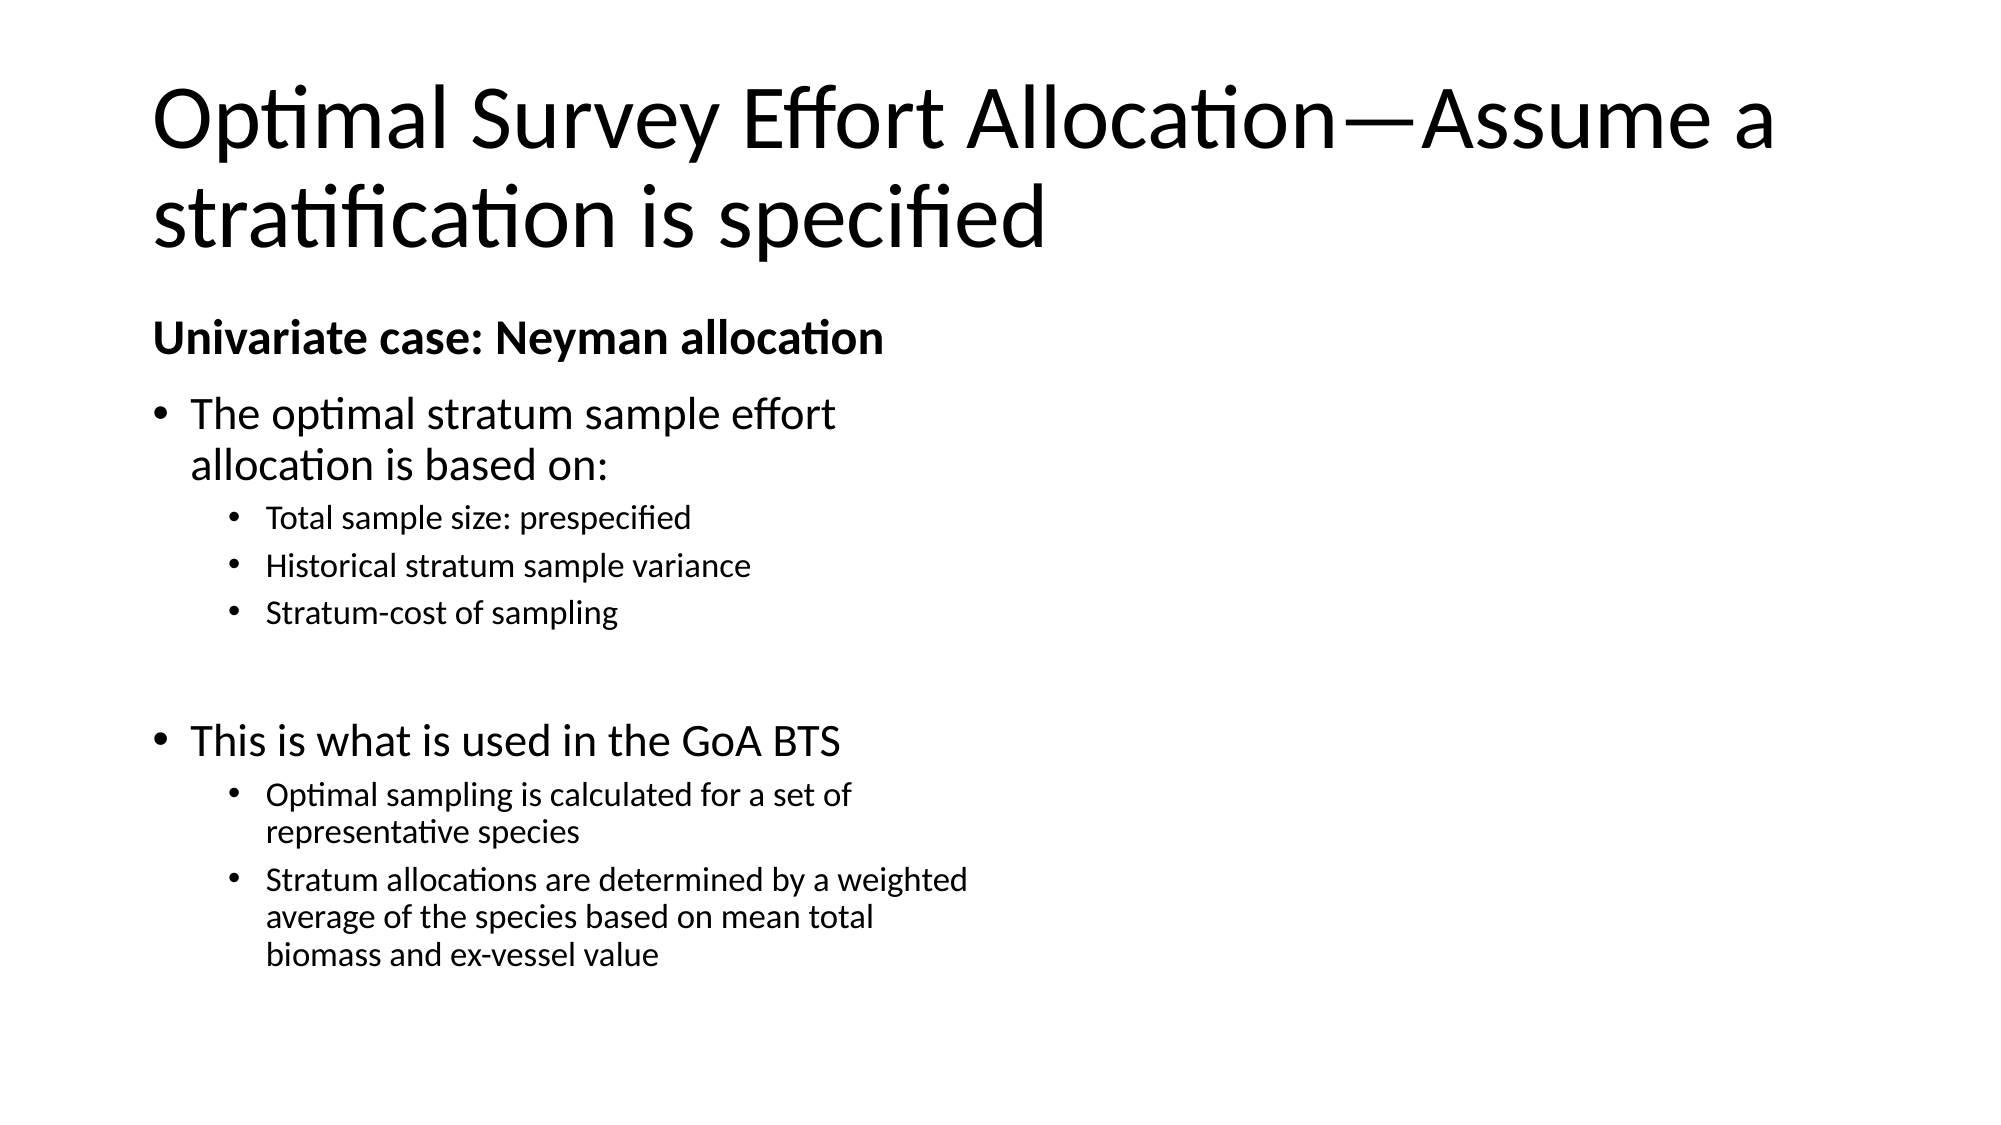

# Optimal Survey Effort Allocation—Assume a stratification is specified
Univariate case: Neyman allocation
The optimal stratum sample effort allocation is based on:
Total sample size: prespecified
Historical stratum sample variance
Stratum-cost of sampling

This is what is used in the GoA BTS
Optimal sampling is calculated for a set of representative species
Stratum allocations are determined by a weighted average of the species based on mean total biomass and ex-vessel value